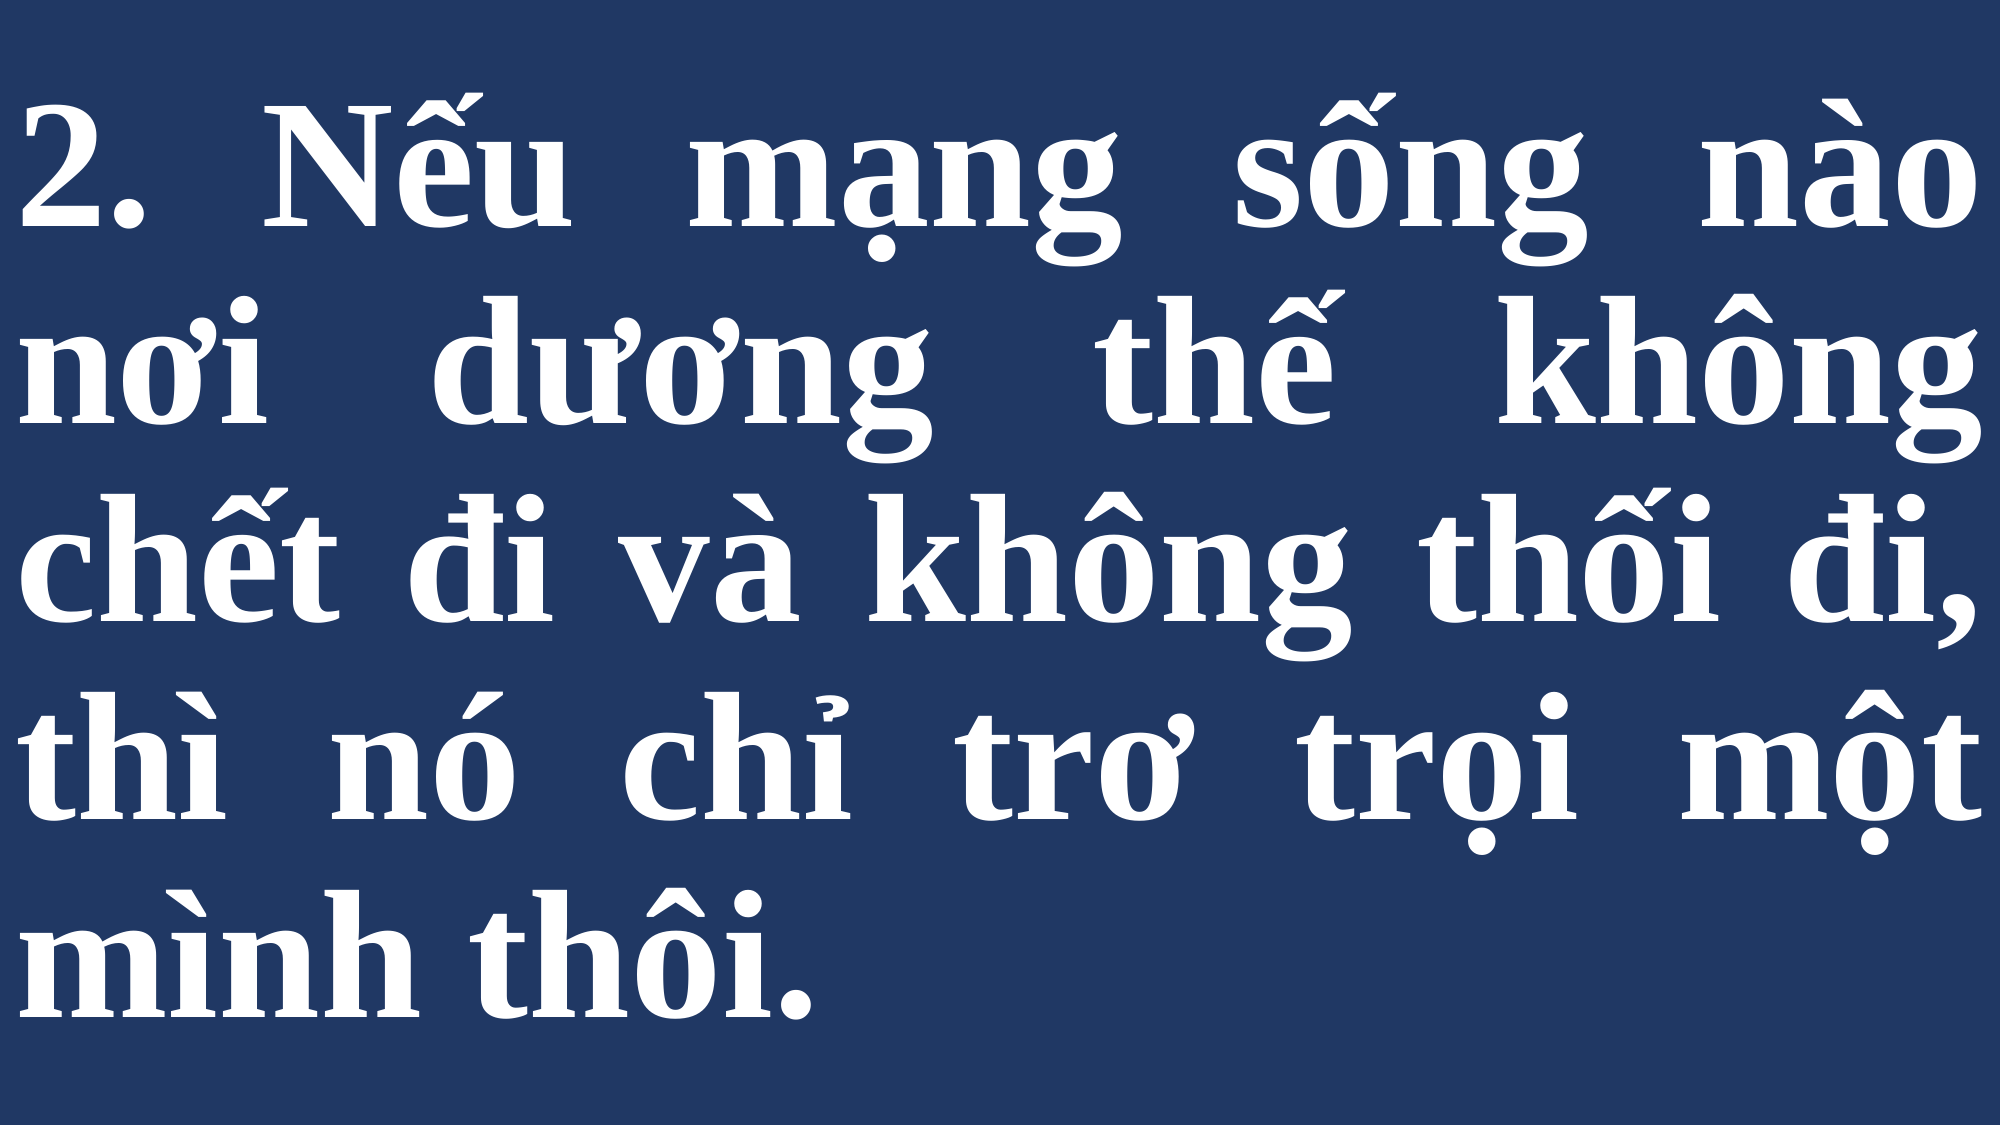

# 2. Nếu mạng sống nào nơi dương thế không chết đi và không thối đi, thì nó chỉ trơ trọi một mình thôi.